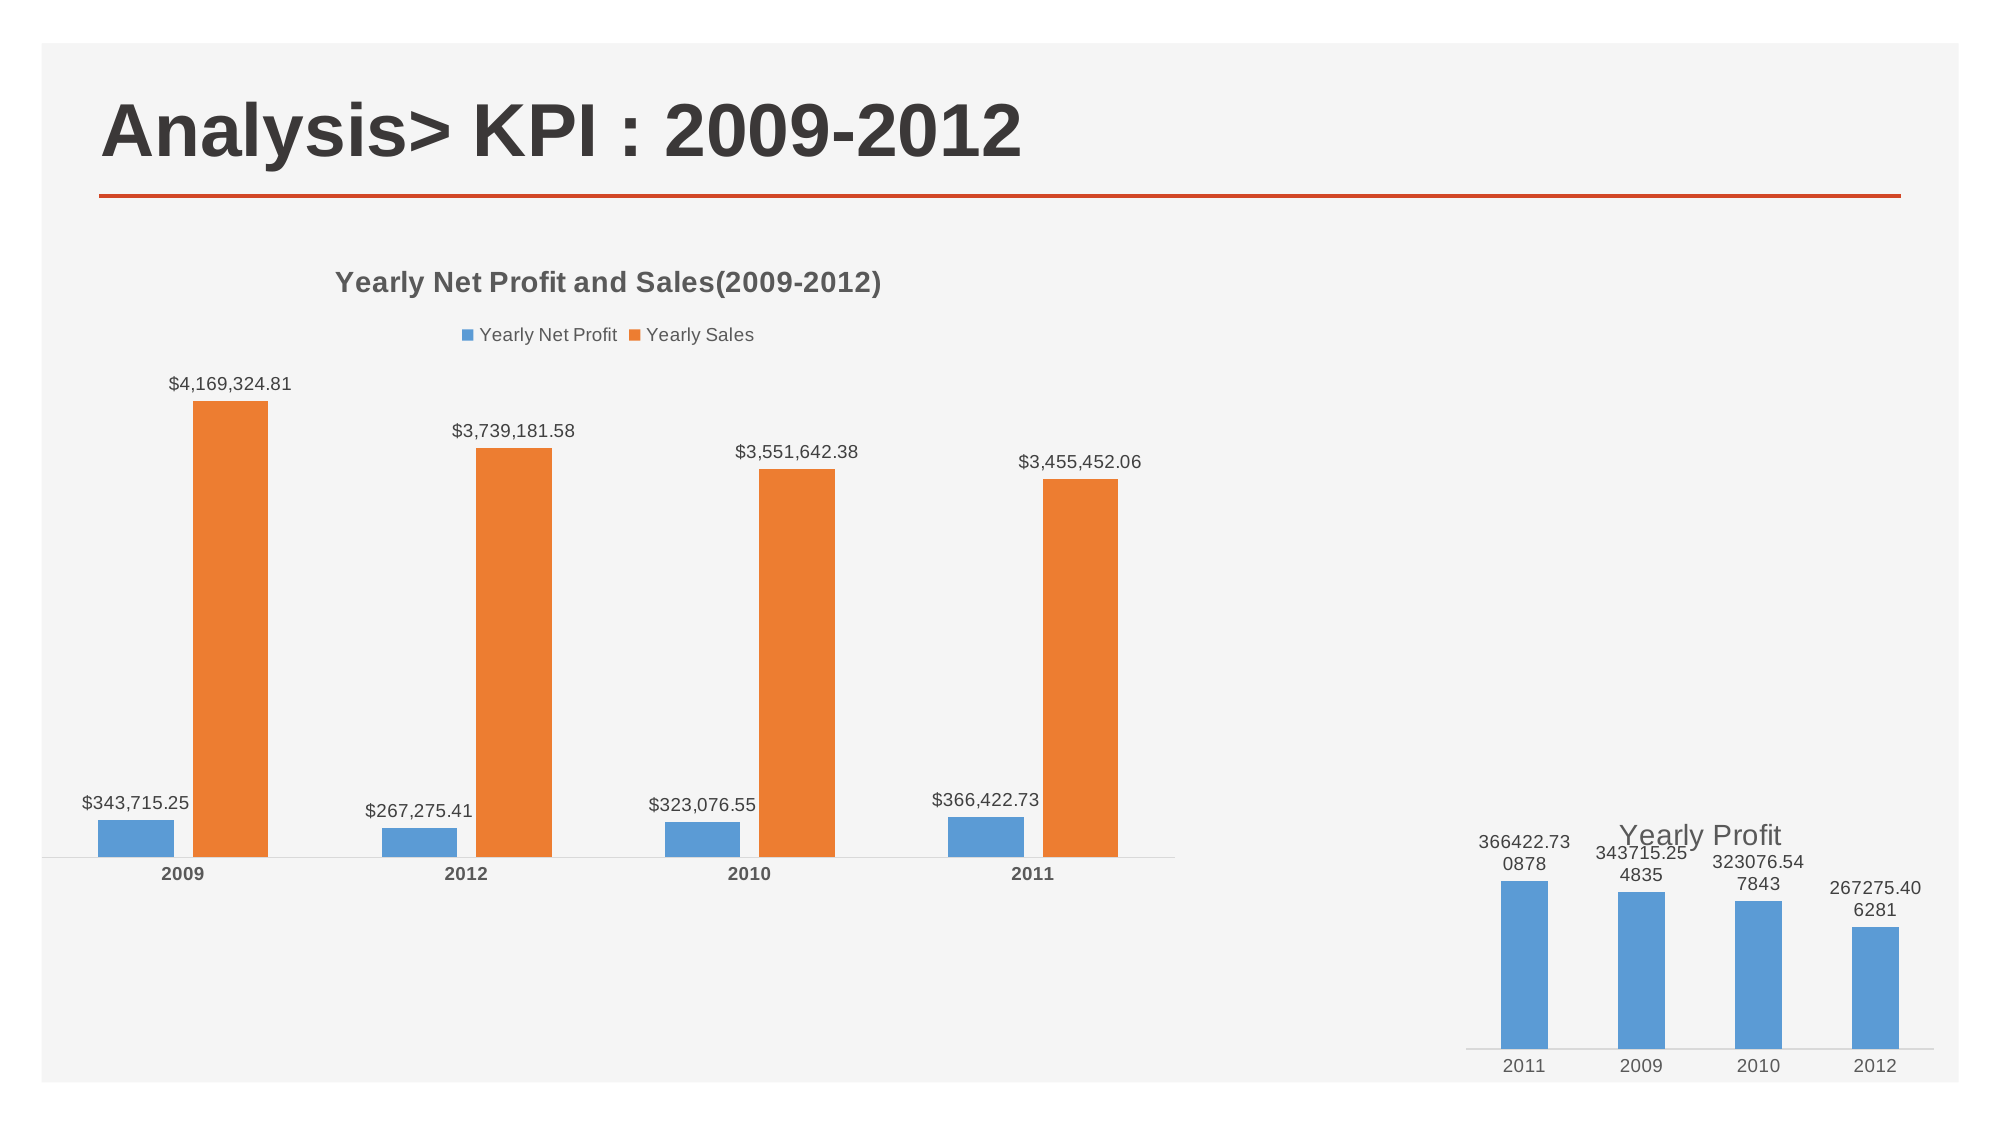

# Analysis> KPI : 2009-2012

### Chart: Yearly Net Profit and Sales(2009-2012)

| Category | Yearly Net Profit | Yearly Sales |
|---|---|---|
| 2009 | 343715.25483500026 | 4169324.805999999 |
| 2012 | 267275.4062810001 | 3739181.5760000004 |
| 2010 | 323076.5478429999 | 3551642.381499996 |
| 2011 | 366422.7308779995 | 3455452.0604999913 |

### Chart: Yearly Profit

| Category | Total |
|---|---|
| 2011 | 366422.7308779995 |
| 2009 | 343715.25483500026 |
| 2010 | 323076.5478429999 |
| 2012 | 267275.4062810001 |